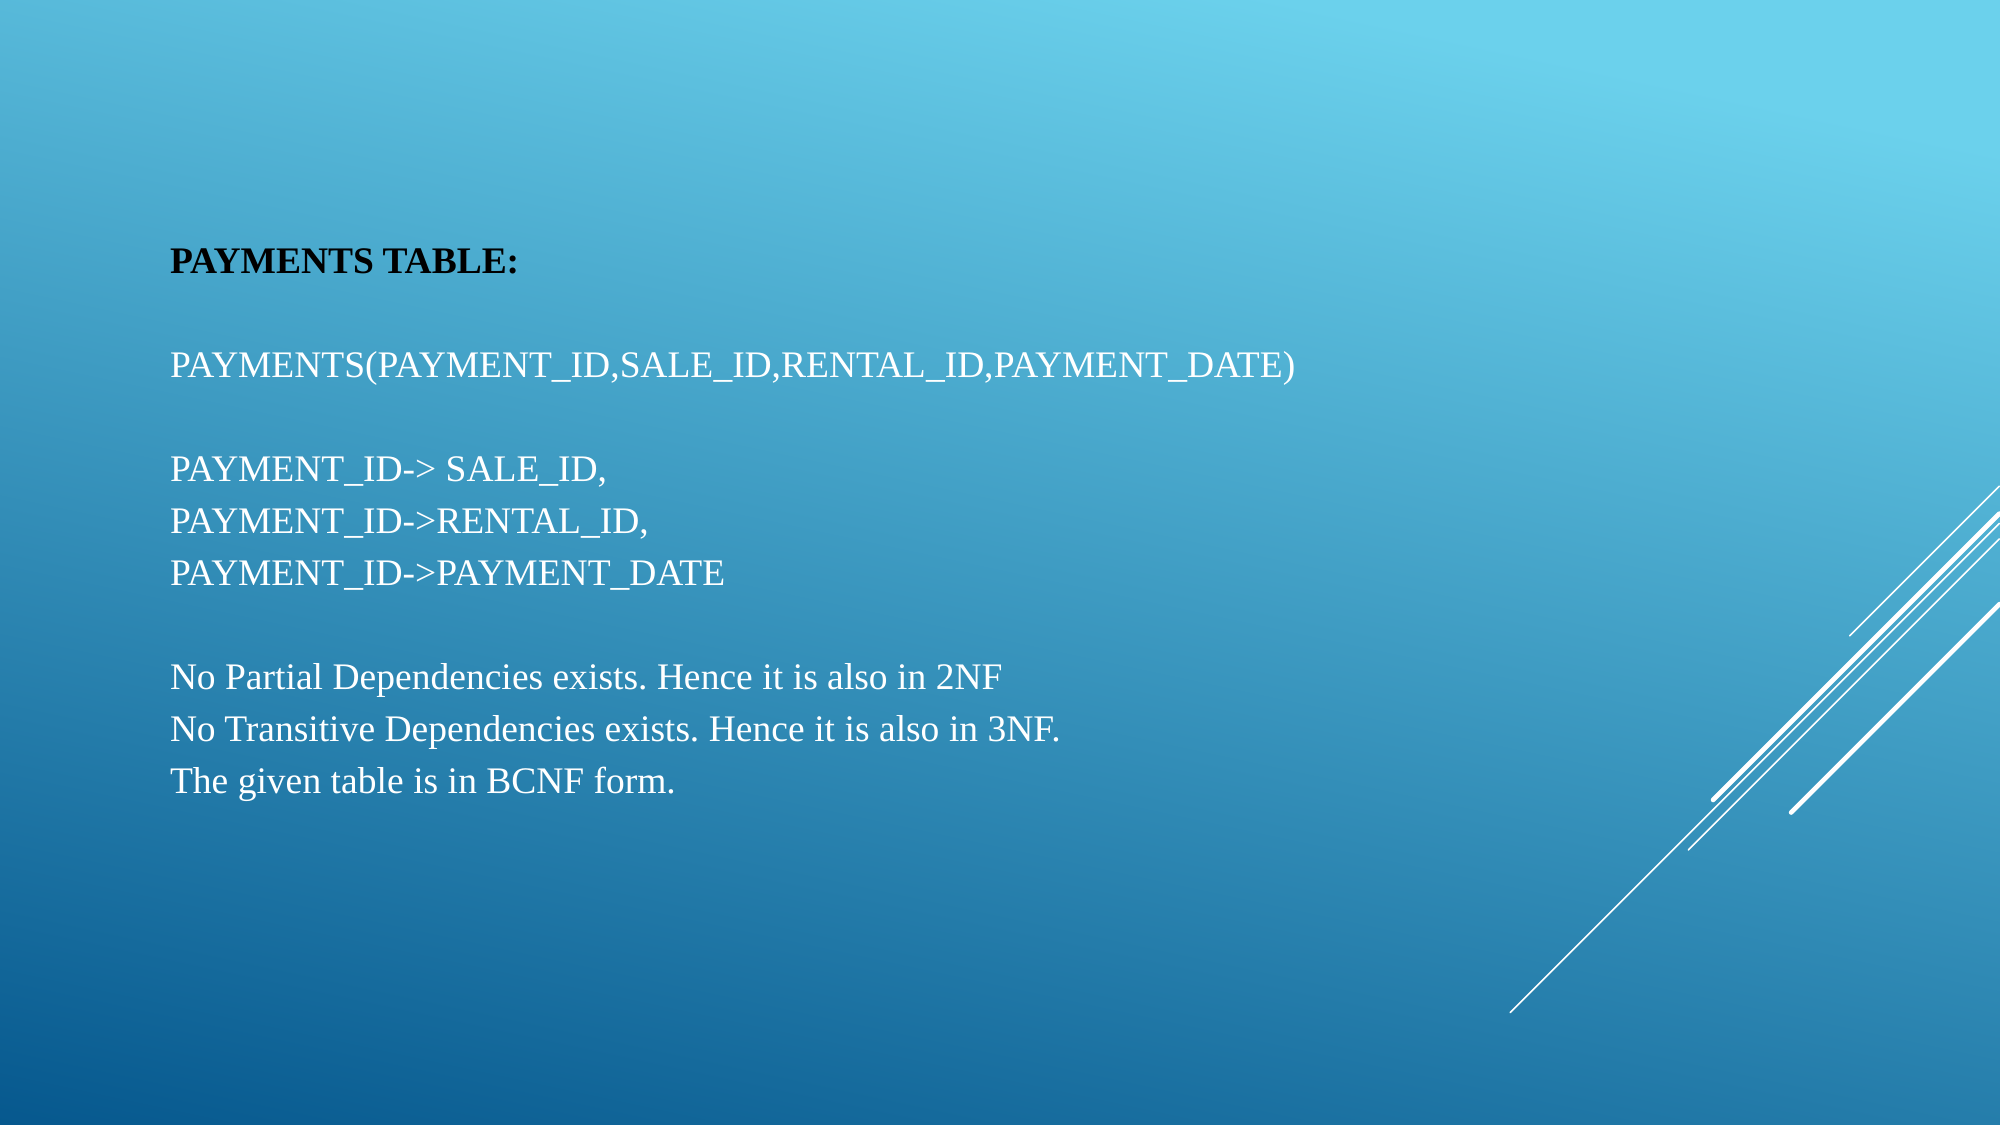

PAYMENTS TABLE:

PAYMENTS(PAYMENT_ID,SALE_ID,RENTAL_ID,PAYMENT_DATE)

PAYMENT_ID-> SALE_ID,
PAYMENT_ID->RENTAL_ID,
PAYMENT_ID->PAYMENT_DATE

No Partial Dependencies exists. Hence it is also in 2NF
No Transitive Dependencies exists. Hence it is also in 3NF.
The given table is in BCNF form.